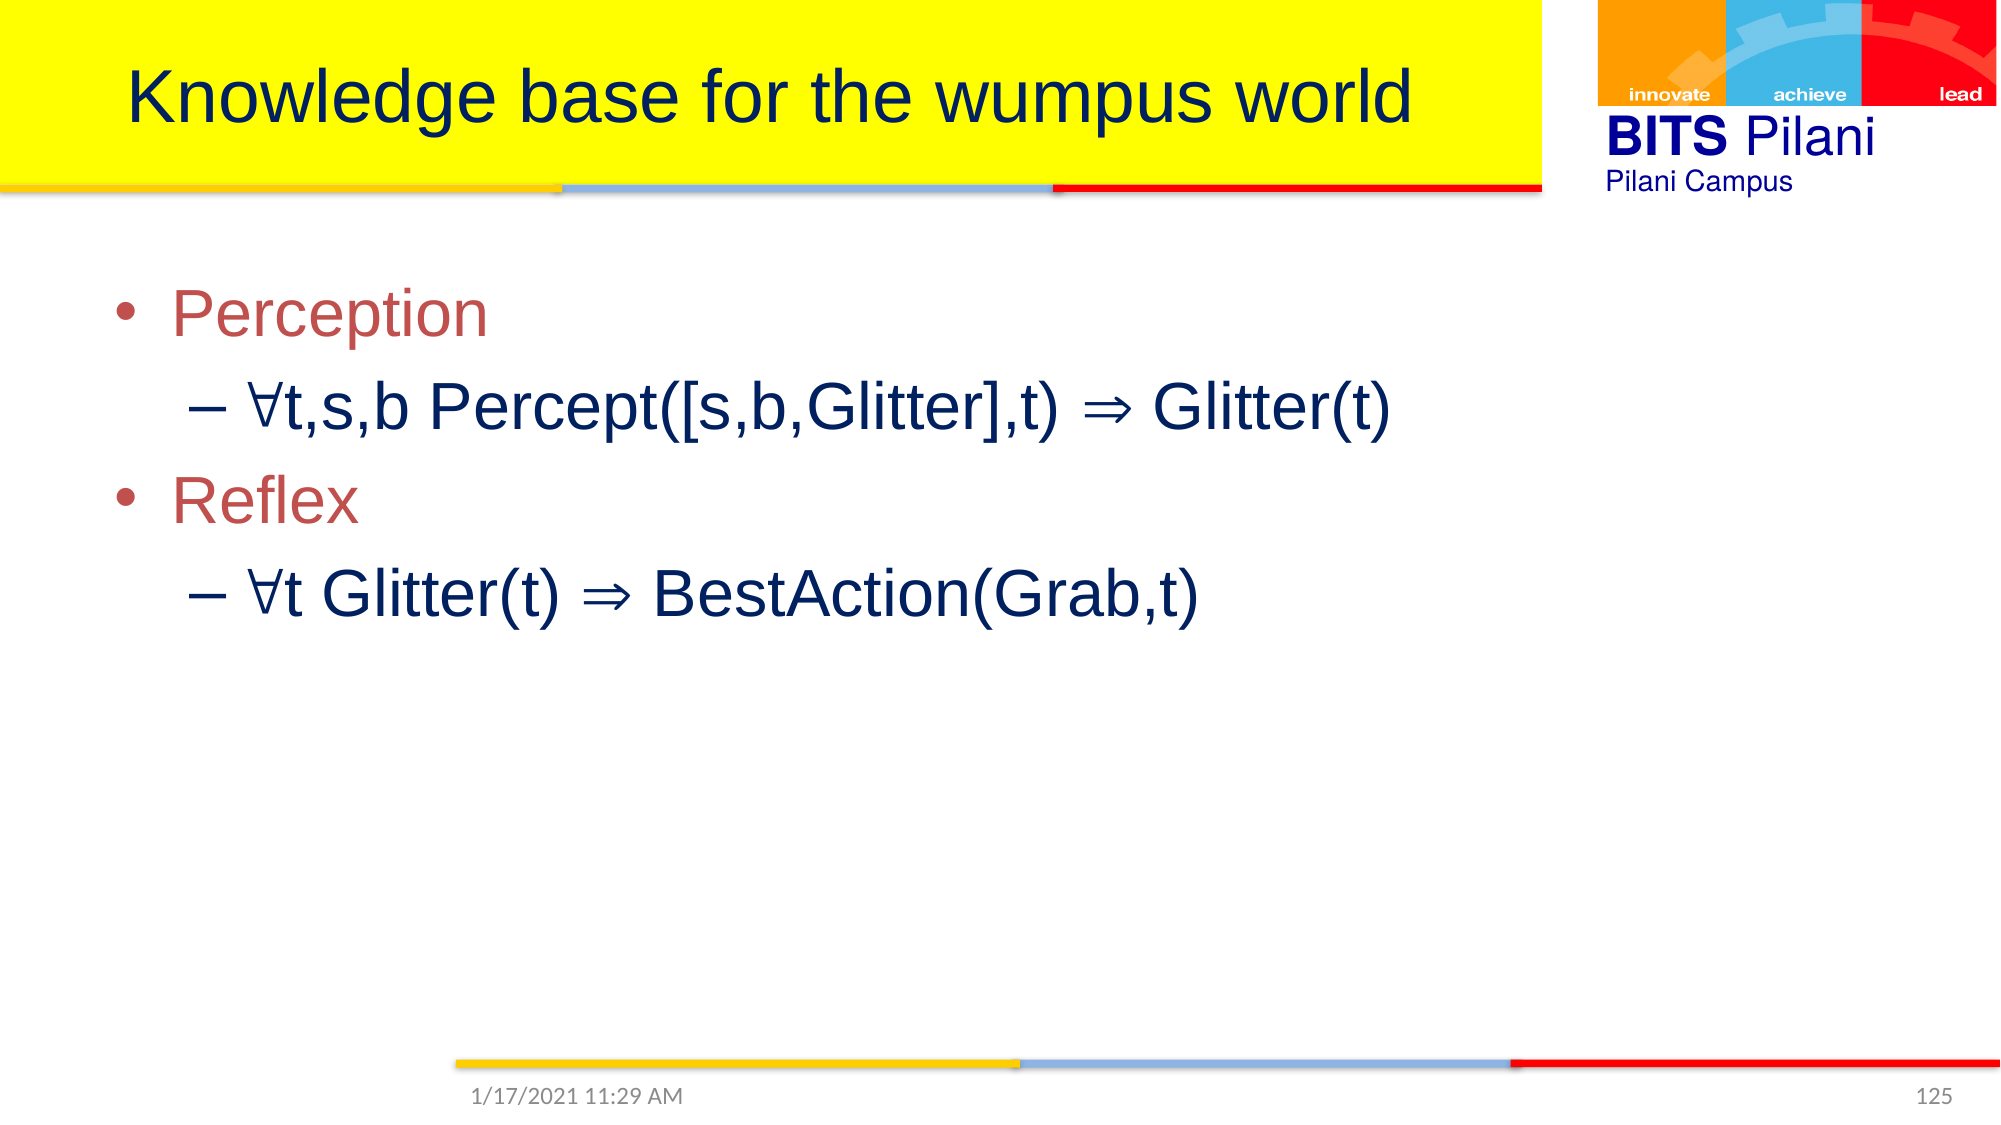

# Knowledge base for the wumpus world
Perception
∀t,s,b Percept([s,b,Glitter],t) ⇒ Glitter(t)
Reflex
∀t Glitter(t) ⇒ BestAction(Grab,t)
1/17/2021 11:29 AM
125